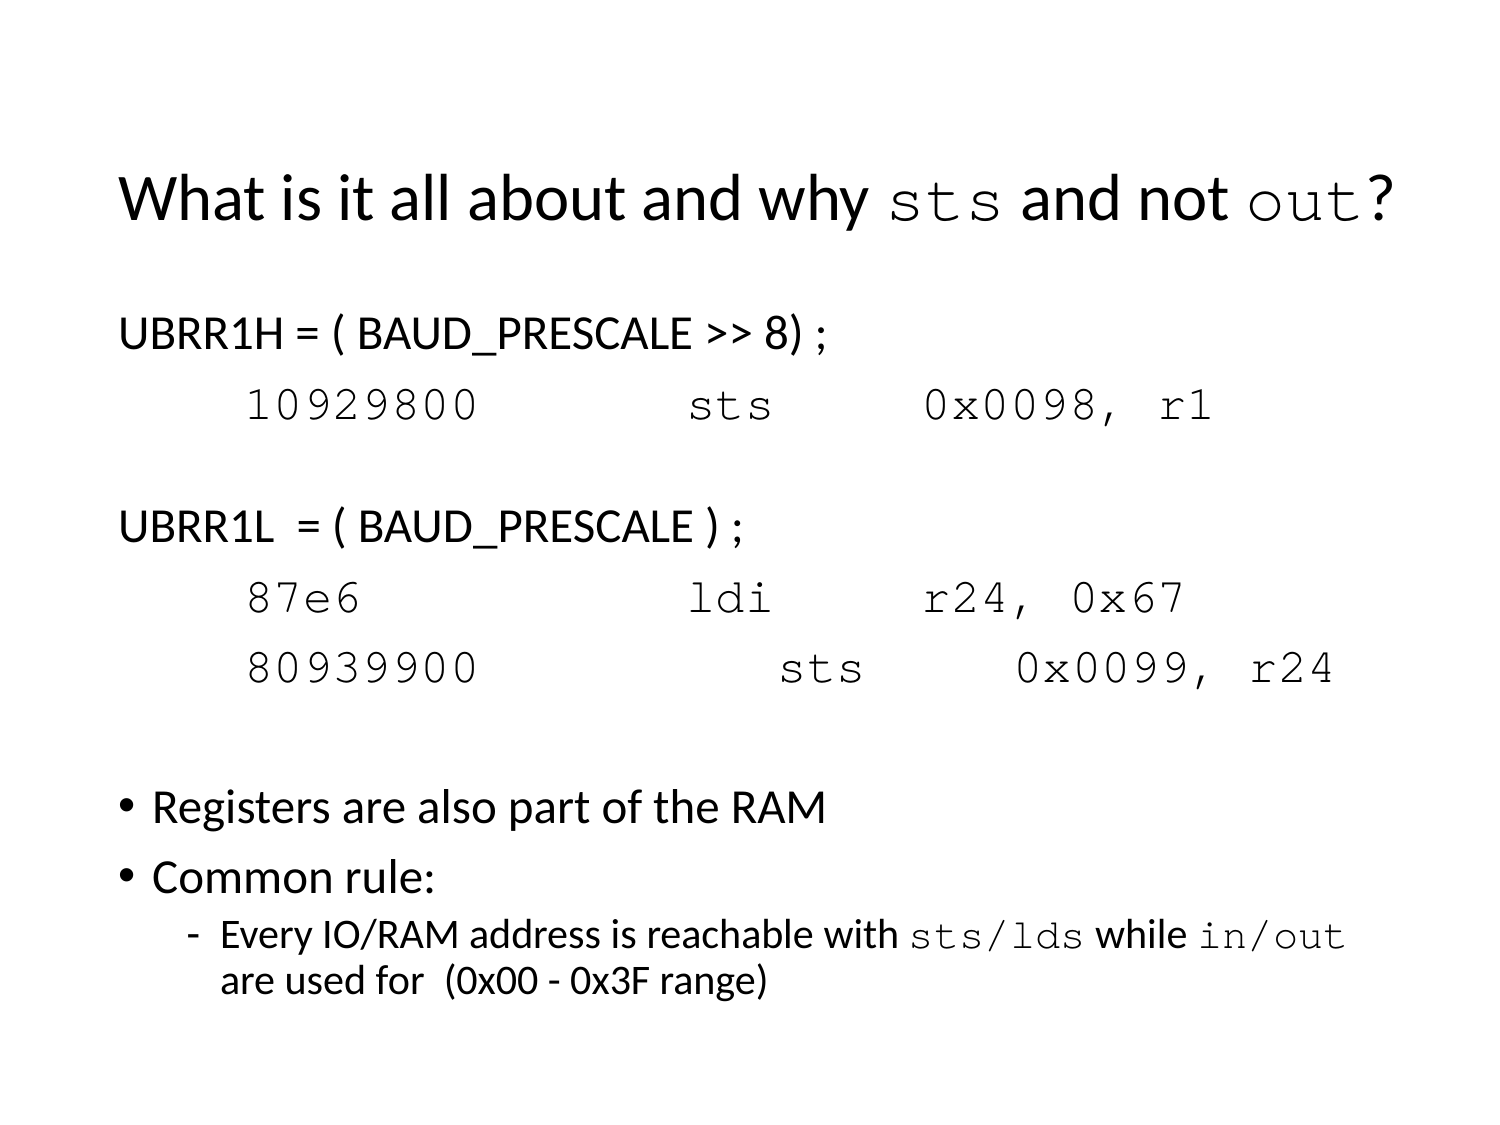

# What is it all about and why sts and not out?
UBRR1H = ( BAUD_PRESCALE >> 8) ;
	10929800       sts     0x0098, r1
UBRR1L  = ( BAUD_PRESCALE ) ;
	87e6           ldi     r24, 0x67
	80939900     	 sts     0x0099, r24

Registers are also part of the RAM
Common rule:
Every IO/RAM address is reachable with sts/lds while in/out are used for  (0x00 - 0x3F range)